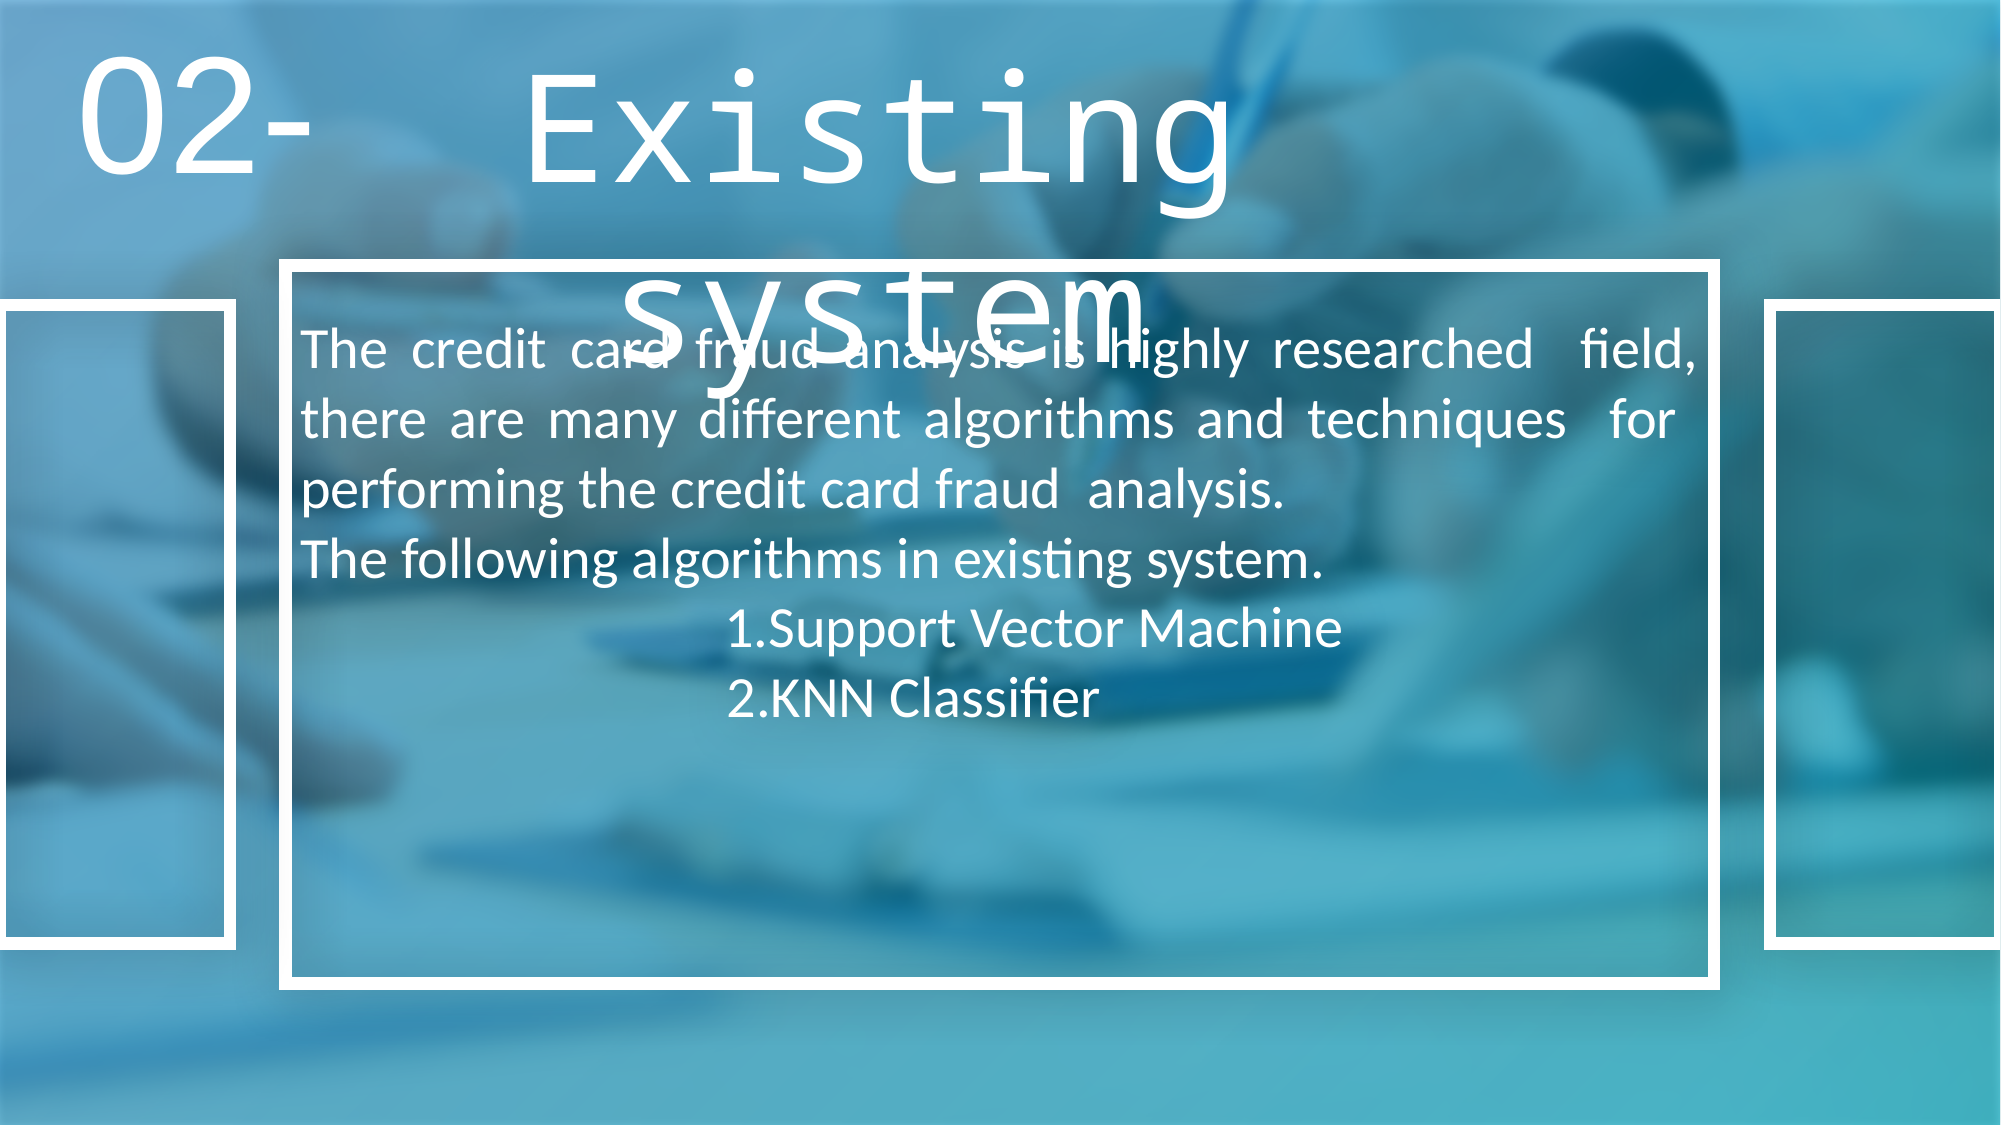

02-
Existing system
The credit card fraud analysis is highly researched  field, there are many different algorithms and techniques  for  performing the credit card fraud  analysis.
The following algorithms in existing system.
                                1.Support Vector Machine
                                2.KNN Classifier